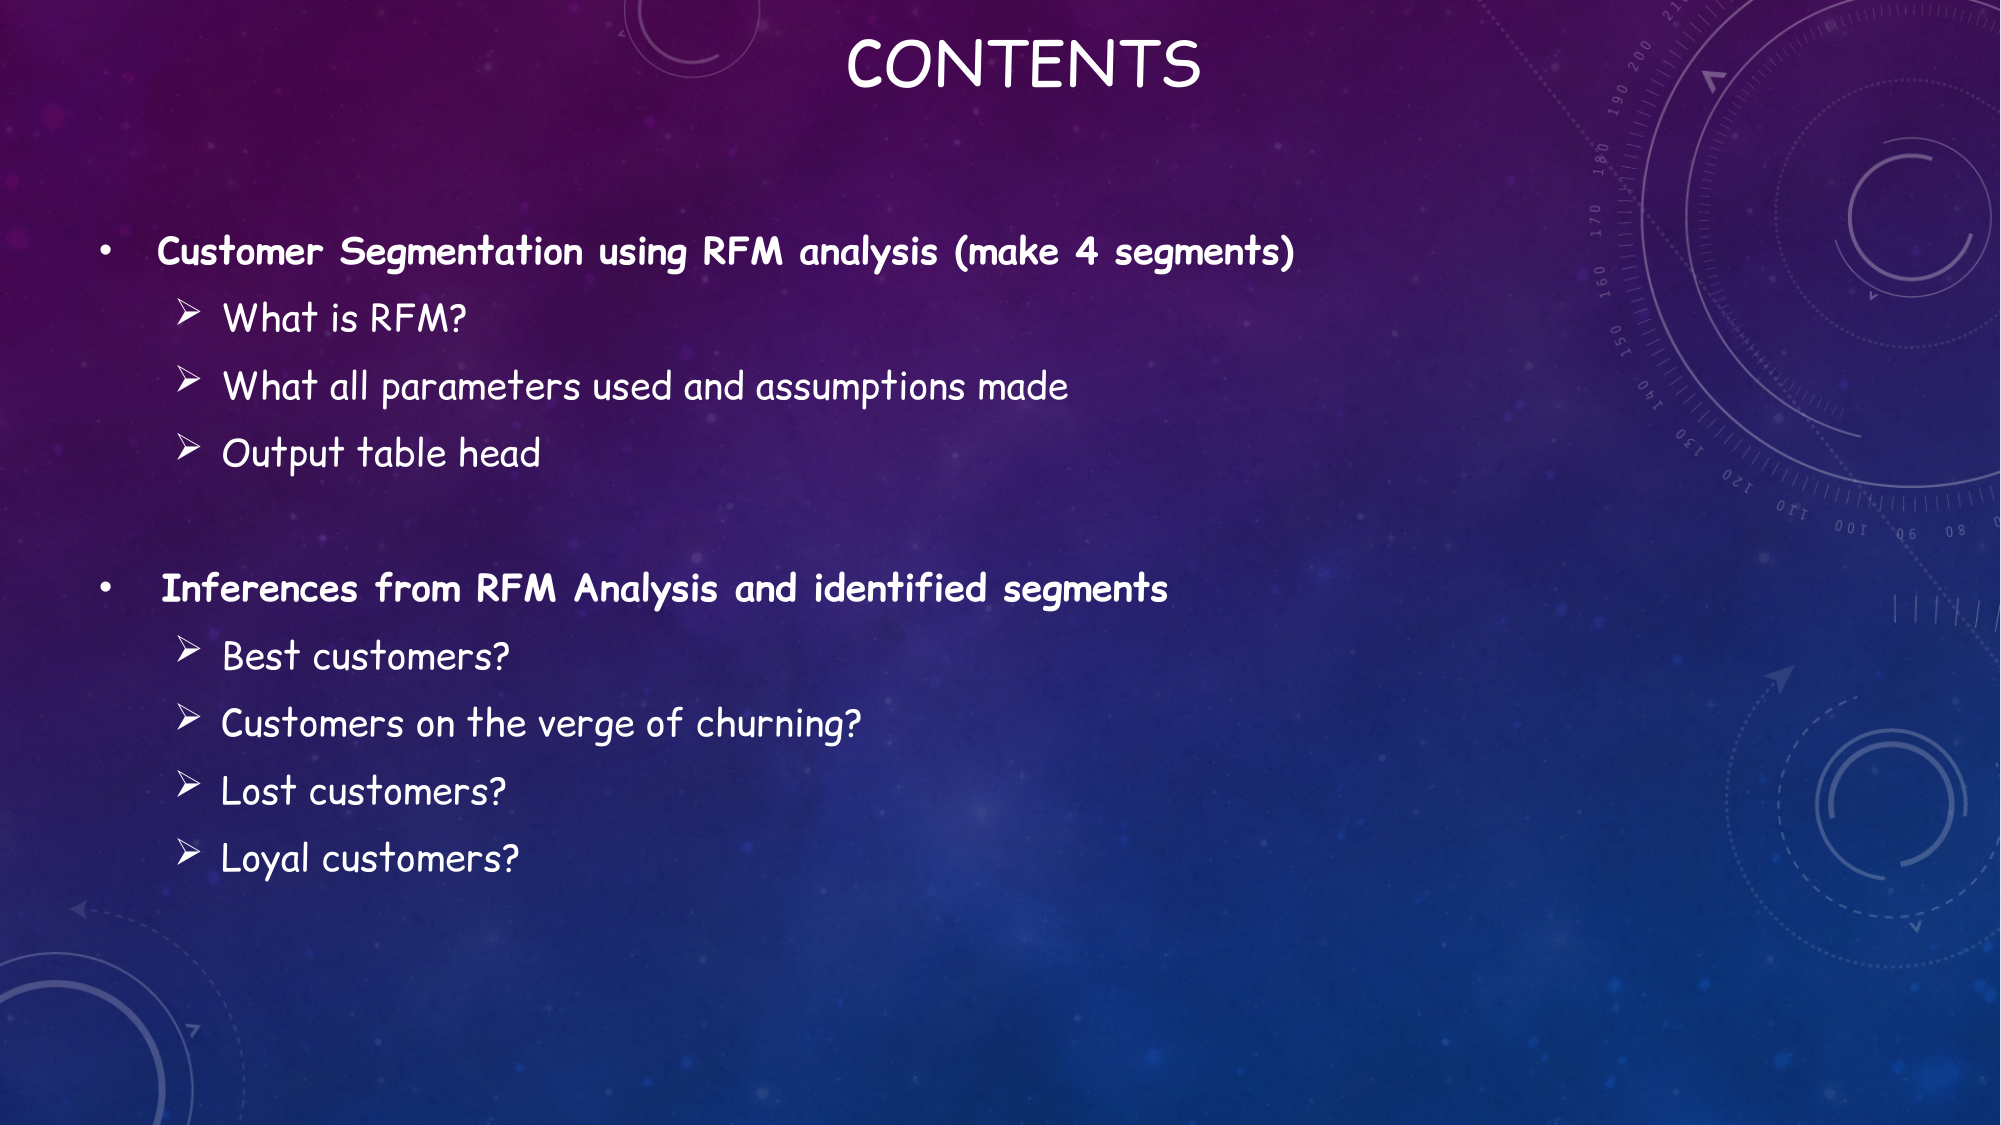

Contents
    Customer Segmentation using RFM analysis (make 4 segments)
What is RFM?
What all parameters used and assumptions made
Output table head

   Inferences from RFM Analysis and identified segments
Best customers?
Customers on the verge of churning?
Lost customers?
Loyal customers?